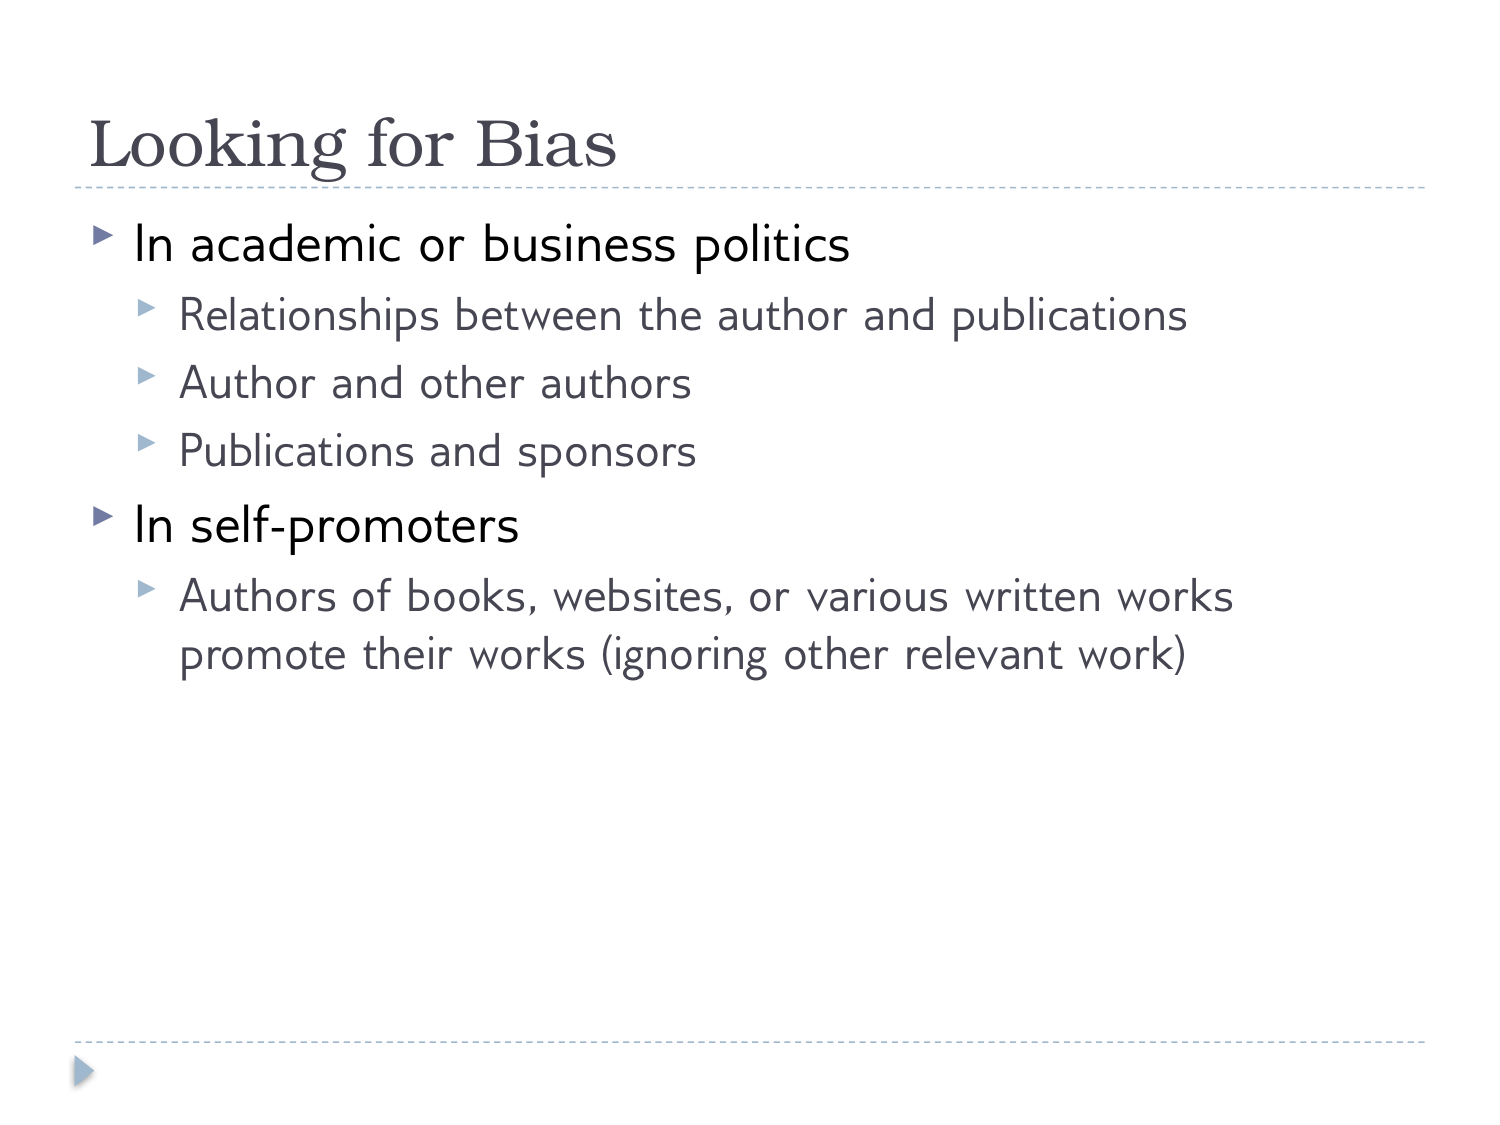

# Looking for Bias
In academic or business politics
Relationships between the author and publications
Author and other authors
Publications and sponsors
In self-promoters
Authors of books, websites, or various written works promote their works (ignoring other relevant work)